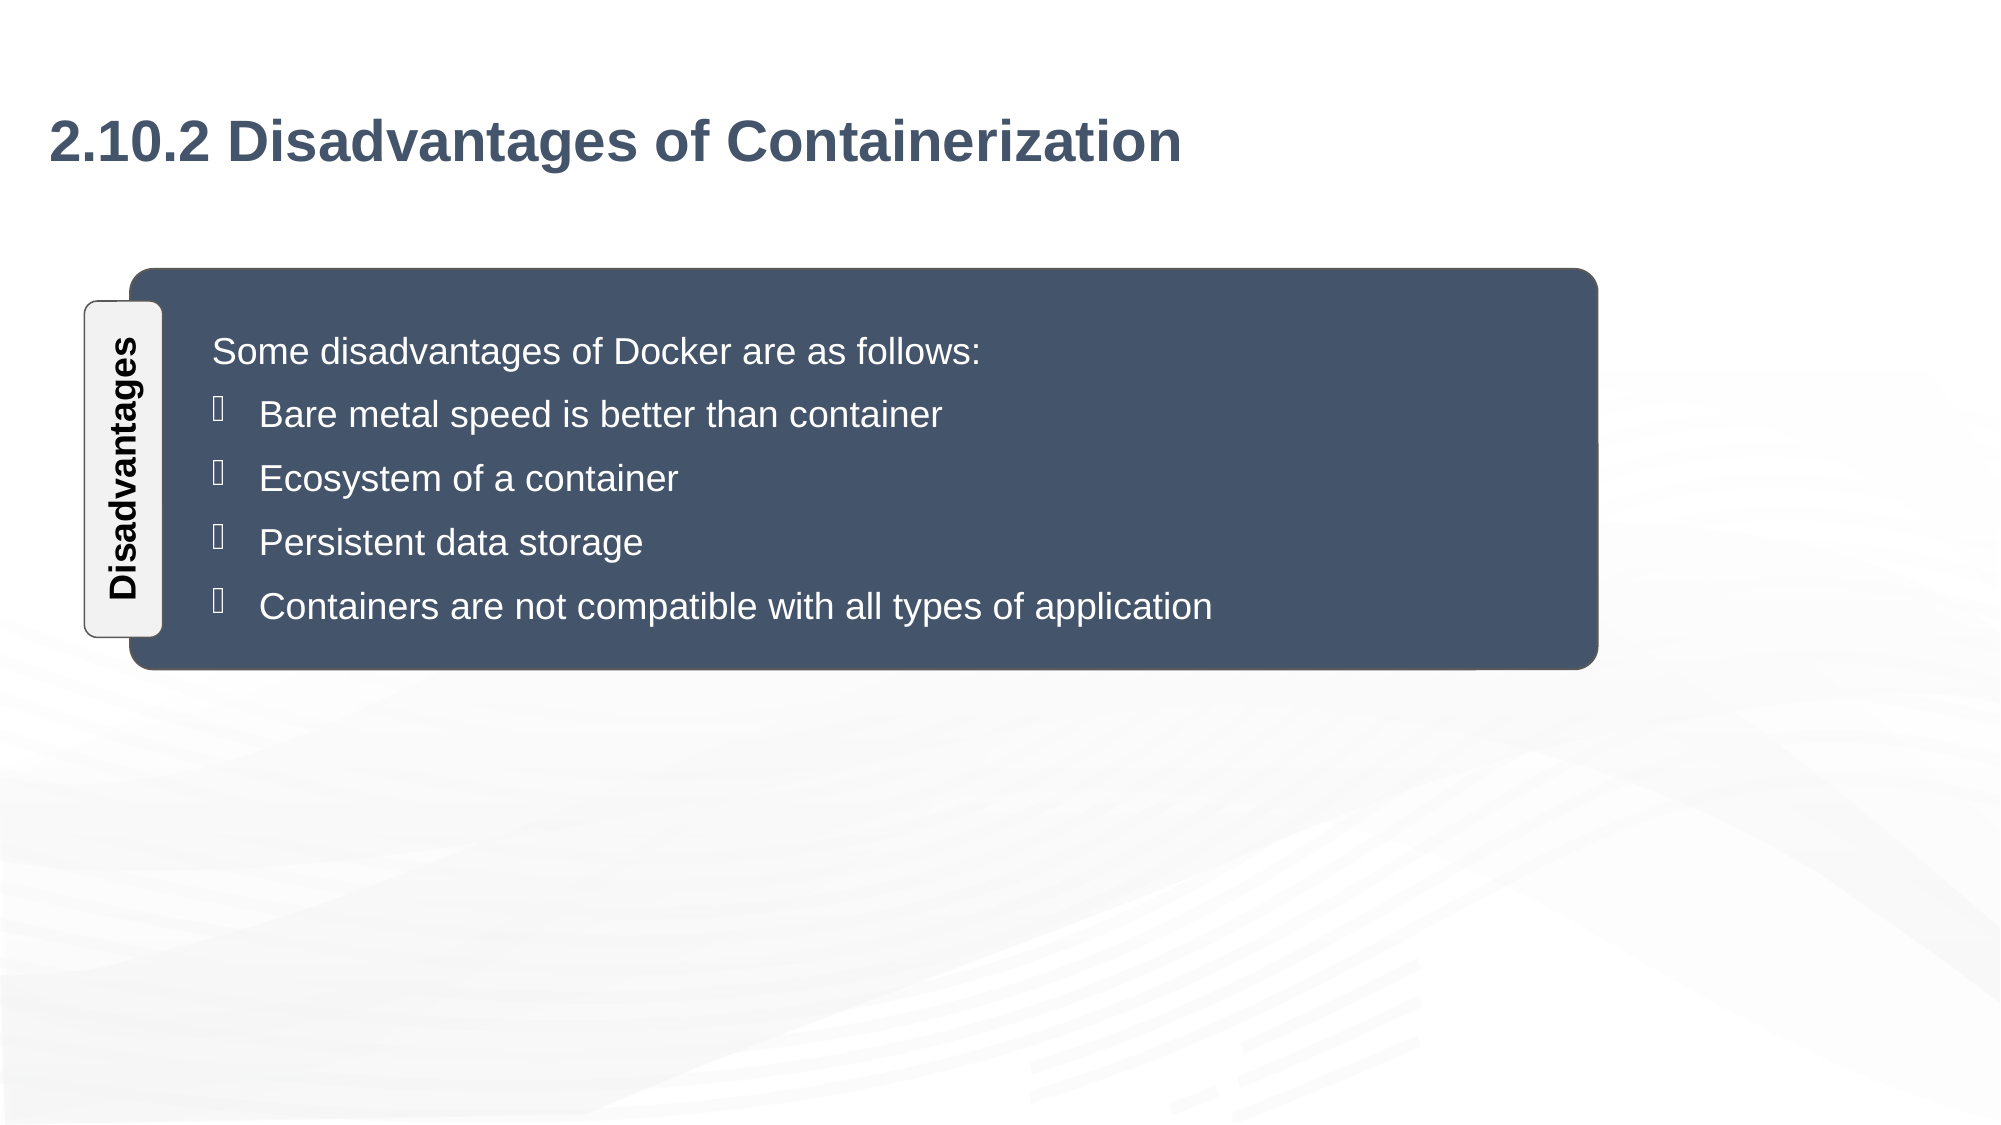

# 2.10.2 Disadvantages of Containerization

Some disadvantages of Docker are as follows:
Bare metal speed is better than container
Ecosystem of a container
Persistent data storage
Containers are not compatible with all types of application
Disadvantages